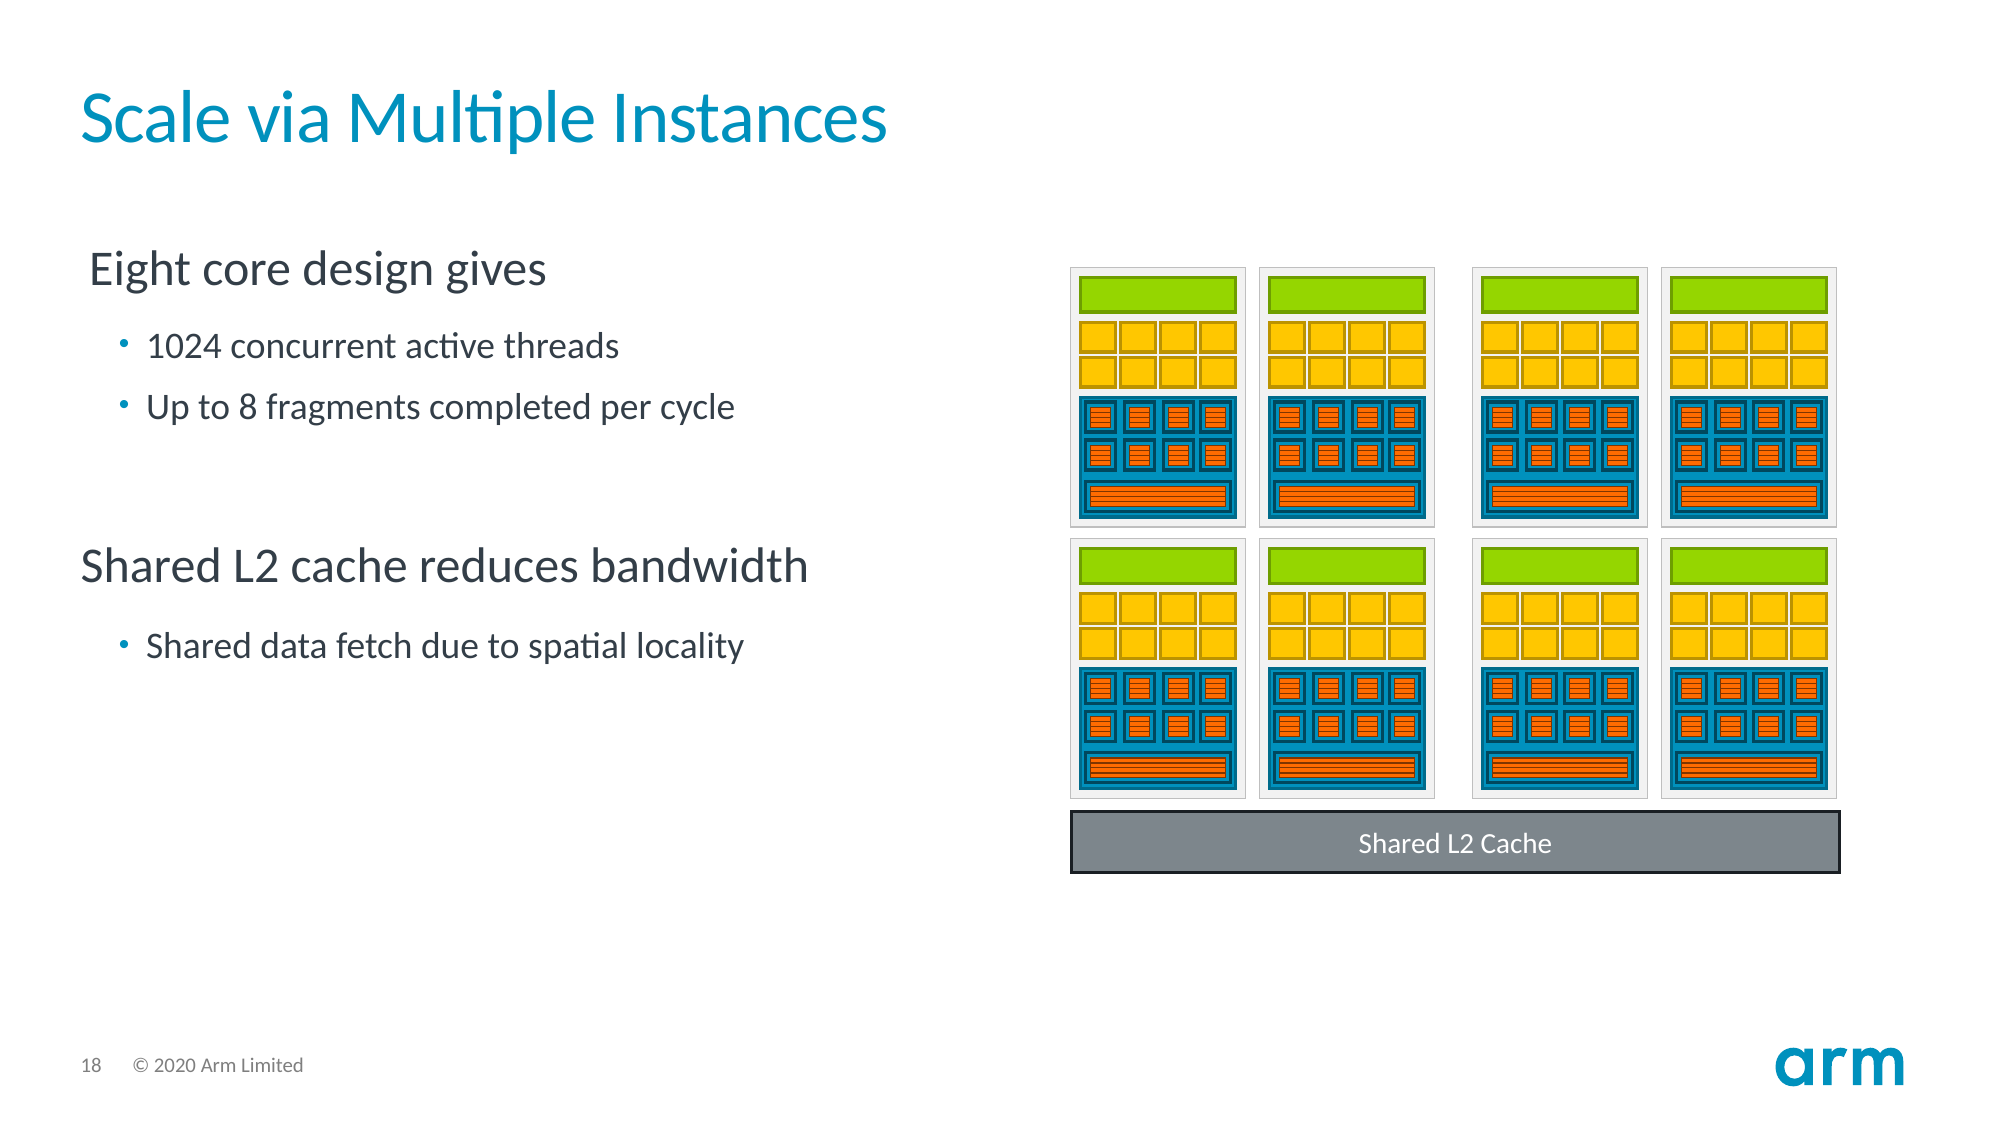

# Scale via Multiple Instances
 Eight core design gives
1024 concurrent active threads
Up to 8 fragments completed per cycle

Shared L2 cache reduces bandwidth
Shared data fetch due to spatial locality

Shared L2 Cache